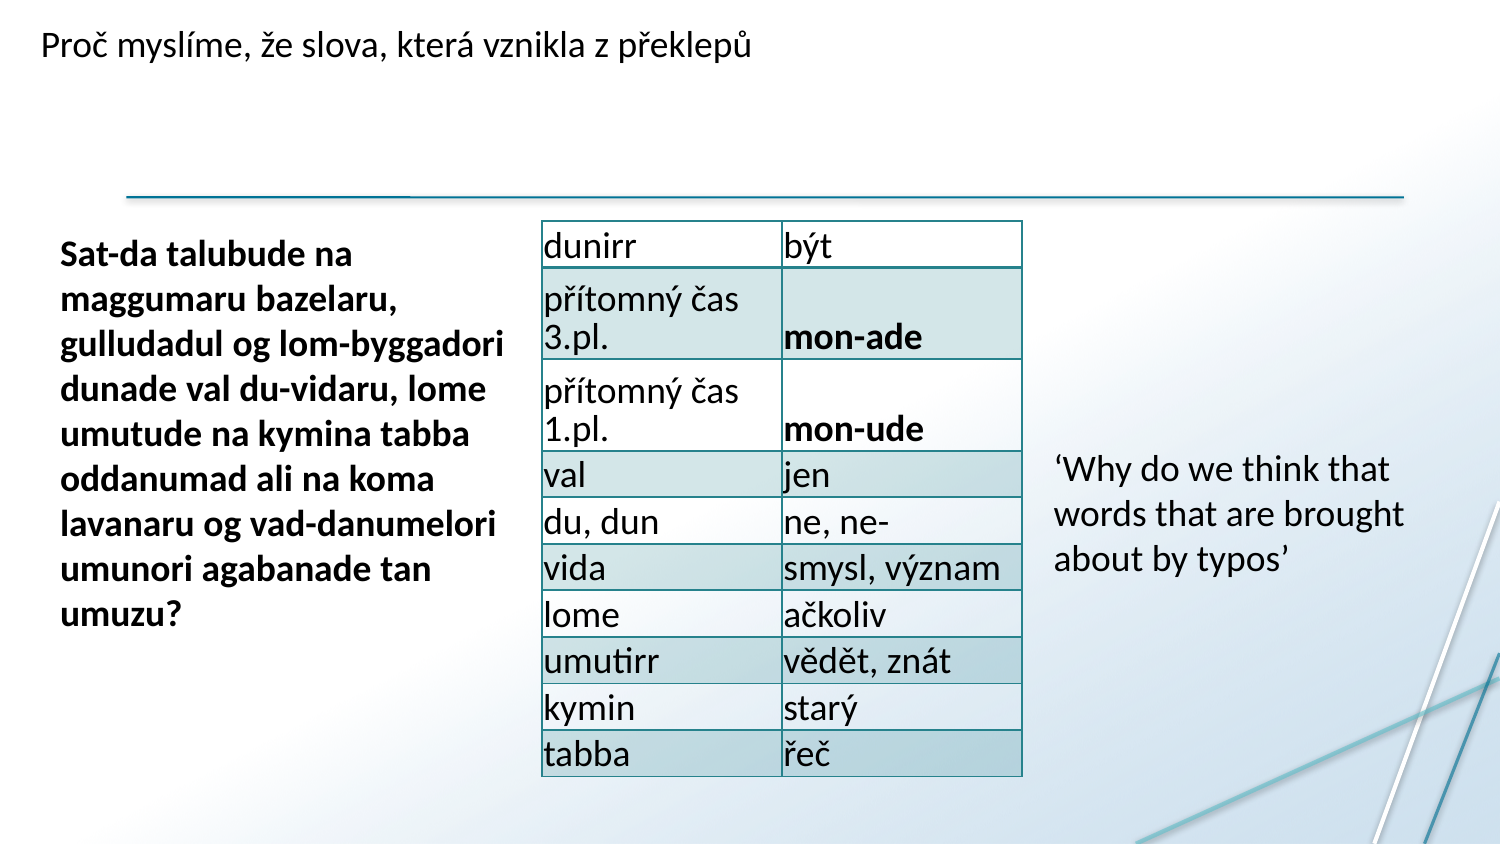

Proč myslíme, že slova, která vznikla z překlepů
Sat-da talubude na maggumaru bazelaru, gulludadul og lom-byggadori dunade val du-vidaru, lome umutude na kymina tabba oddanumad ali na koma lavanaru og vad-danumelori umunori agabanade tan umuzu?
| dunirr | být |
| --- | --- |
| přítomný čas 3.pl. | mon-ade |
| přítomný čas 1.pl. | mon-ude |
| val | jen |
| du, dun | ne, ne- |
| vida | smysl, význam |
| lome | ačkoliv |
| umutirr | vědět, znát |
| kymin | starý |
| tabba | řeč |
‘Why do we think that words that are brought about by typos’